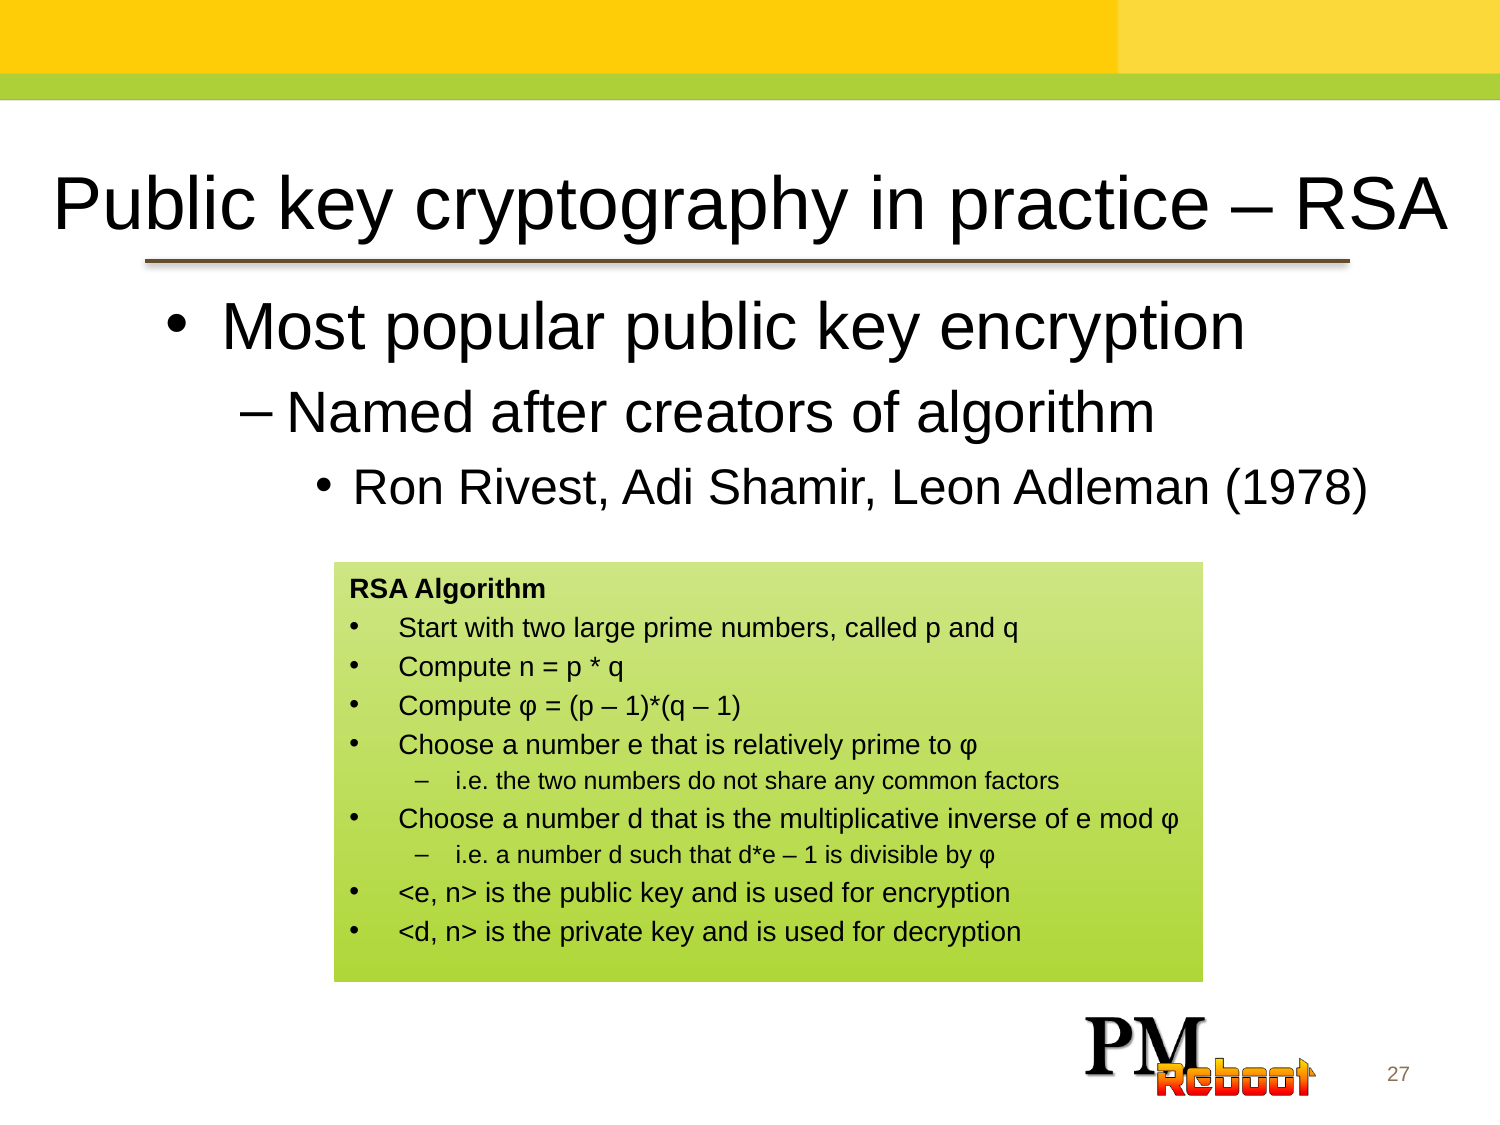

Public key cryptography in practice – RSA
Most popular public key encryption
Named after creators of algorithm
Ron Rivest, Adi Shamir, Leon Adleman (1978)

RSA Algorithm
Start with two large prime numbers, called p and q
Compute n = p * q
Compute φ = (p – 1)*(q – 1)
Choose a number e that is relatively prime to φ
i.e. the two numbers do not share any common factors
Choose a number d that is the multiplicative inverse of e mod φ
i.e. a number d such that d*e – 1 is divisible by φ
<e, n> is the public key and is used for encryption
<d, n> is the private key and is used for decryption
27